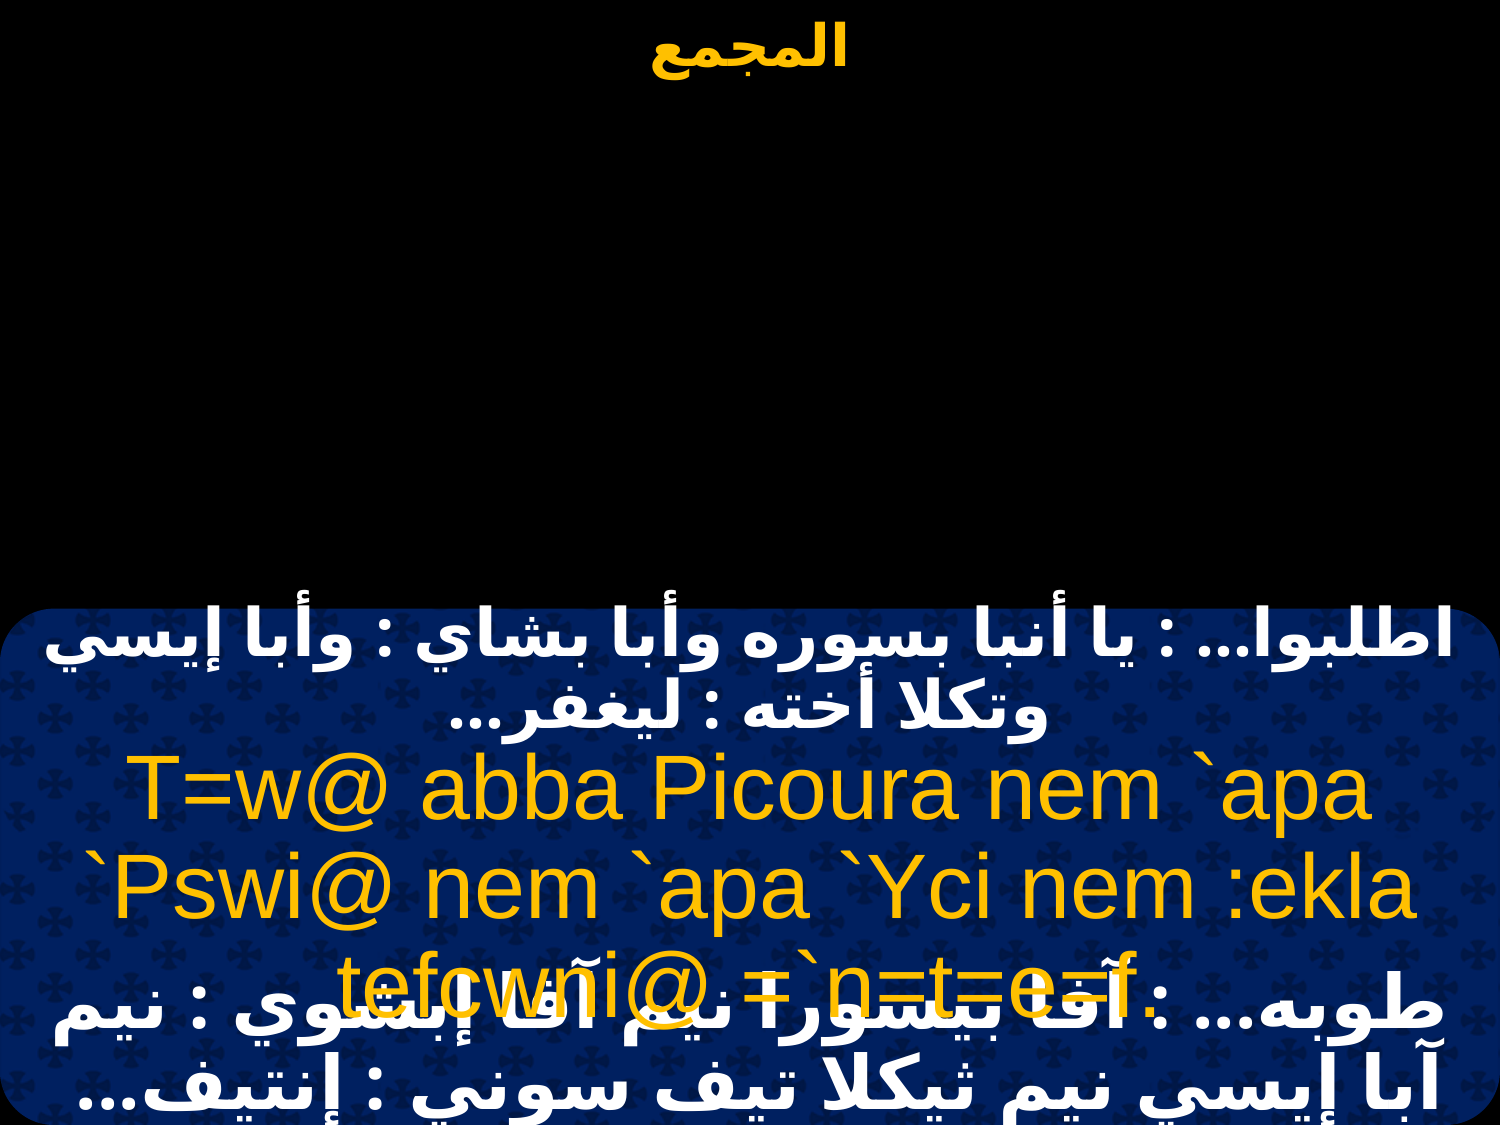

#
اطلبوا... : يا أنبا بسوره وأبا بشاي : وأبا إيسي وتكلا أخته : ليغفر...
T=w@ abba Picoura nem `apa `Pswi@ nem `apa `Yci nem :ekla tefcwni@ =`n=t=e=f.

طوبه... : آفا بيسورا نيم آفا إبشوي : نيم آبا إيسي نيم ثيكلا تيف سوني : إنتيف...